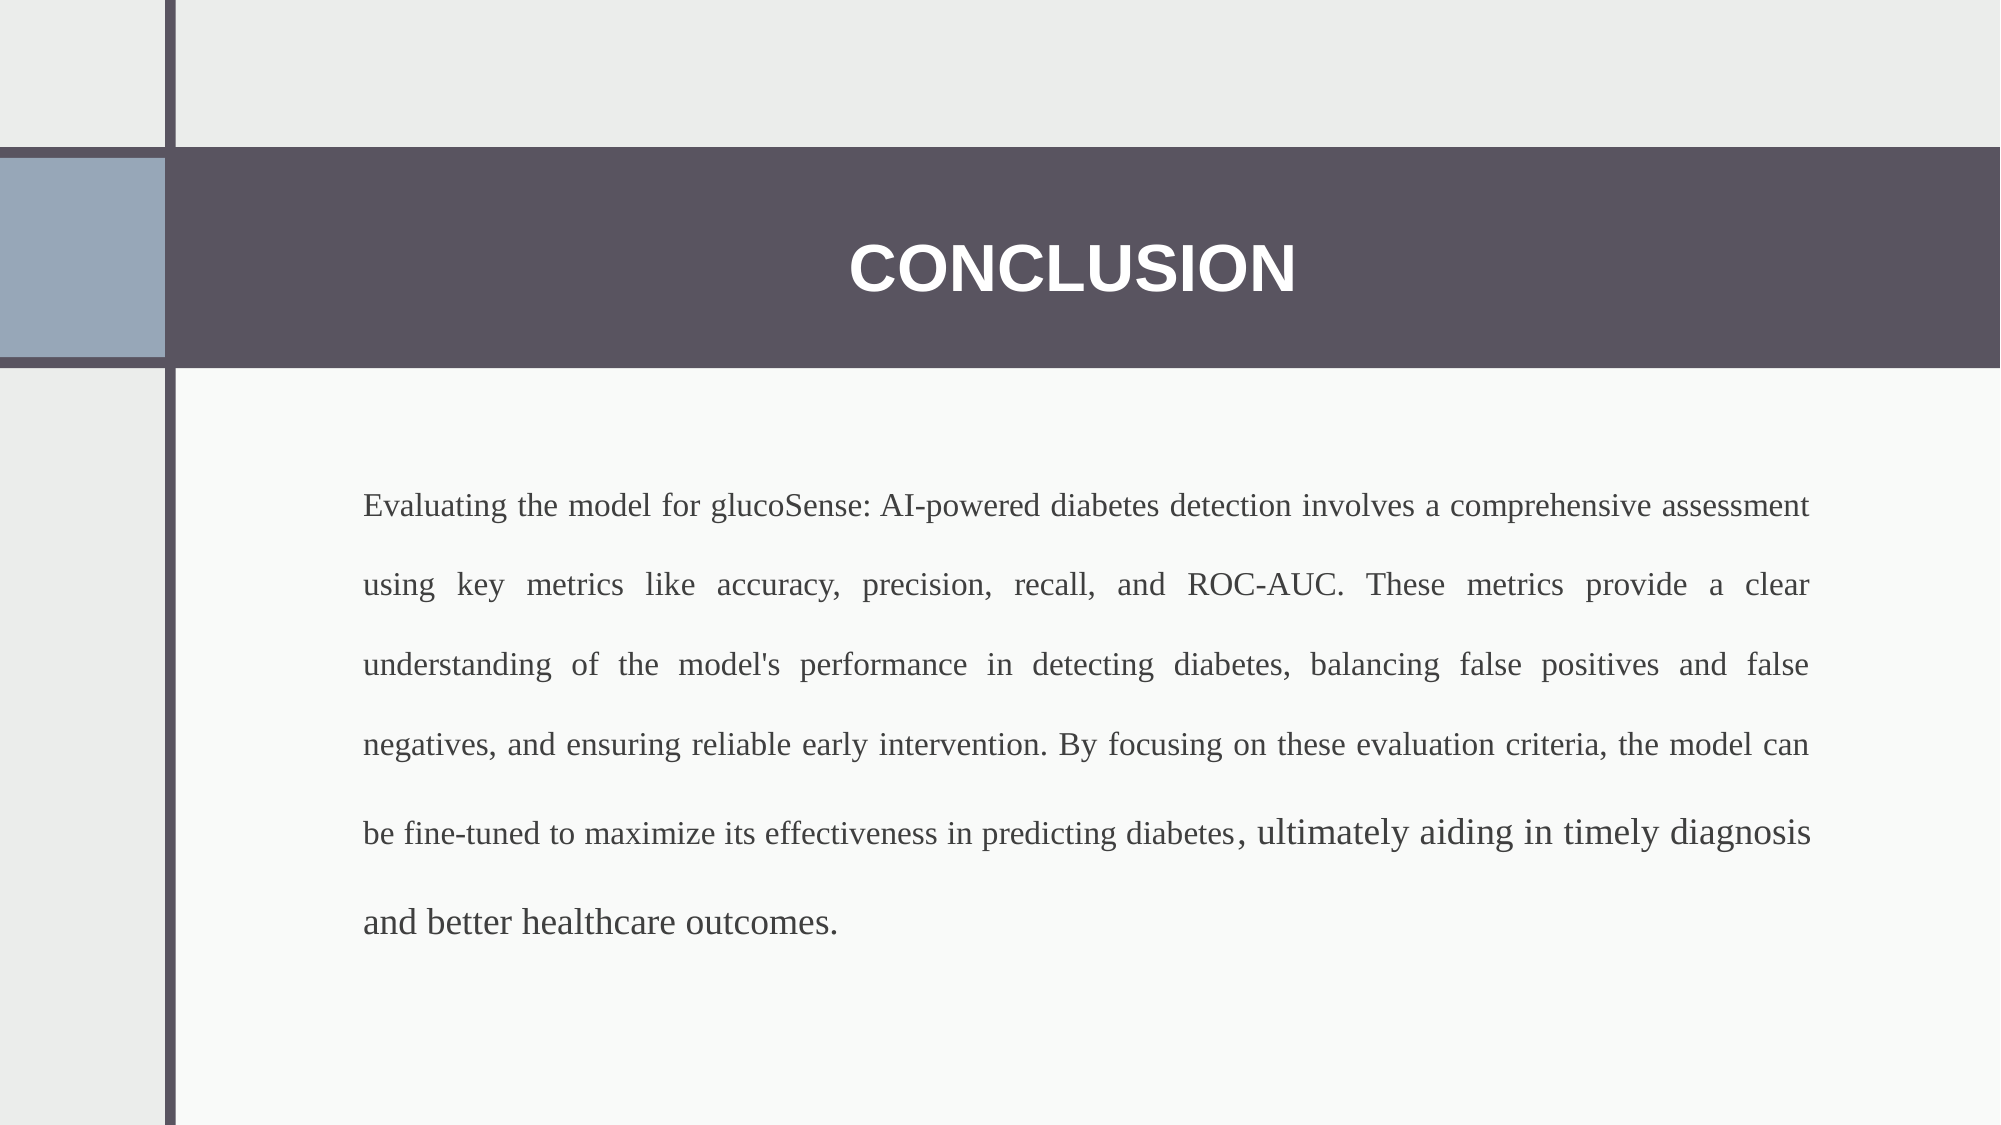

# CONCLUSION
Evaluating the model for glucoSense: AI-powered diabetes detection involves a comprehensive assessment using key metrics like accuracy, precision, recall, and ROC-AUC. These metrics provide a clear understanding of the model's performance in detecting diabetes, balancing false positives and false negatives, and ensuring reliable early intervention. By focusing on these evaluation criteria, the model can be fine-tuned to maximize its effectiveness in predicting diabetes, ultimately aiding in timely diagnosis and better healthcare outcomes.